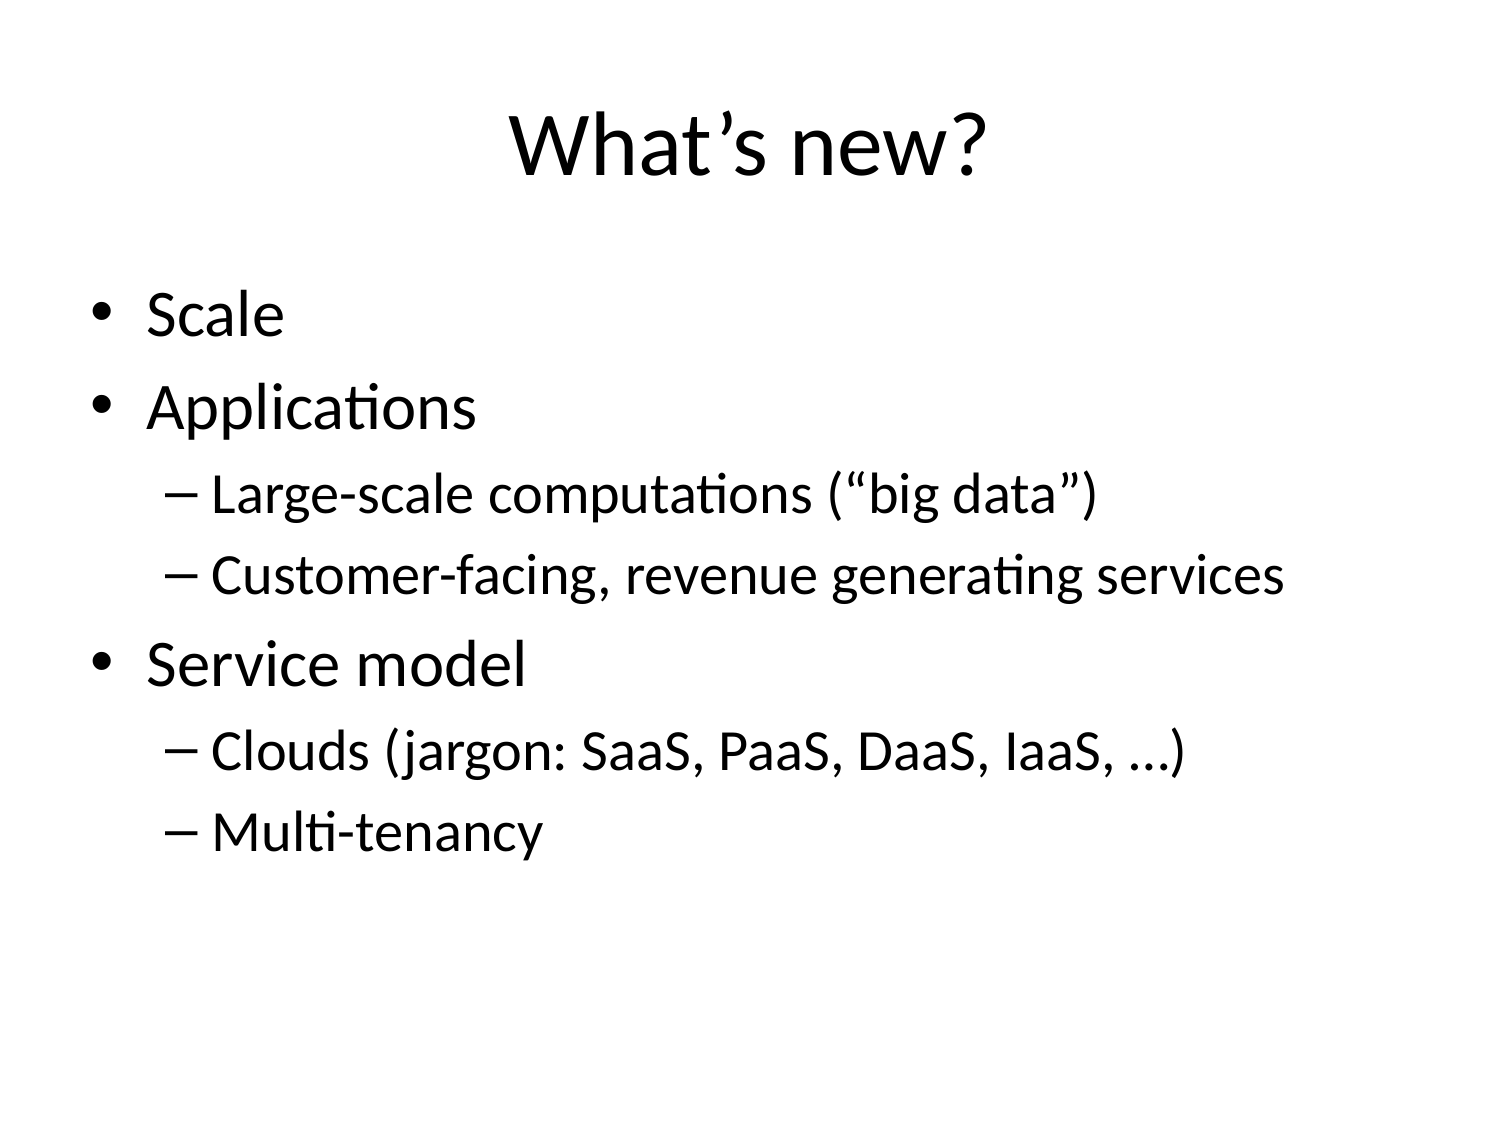

# What’s new?
Scale
Applications
Large-scale computations (“big data”)
Customer-facing, revenue generating services
Service model
Clouds (jargon: SaaS, PaaS, DaaS, IaaS, …)
Multi-tenancy